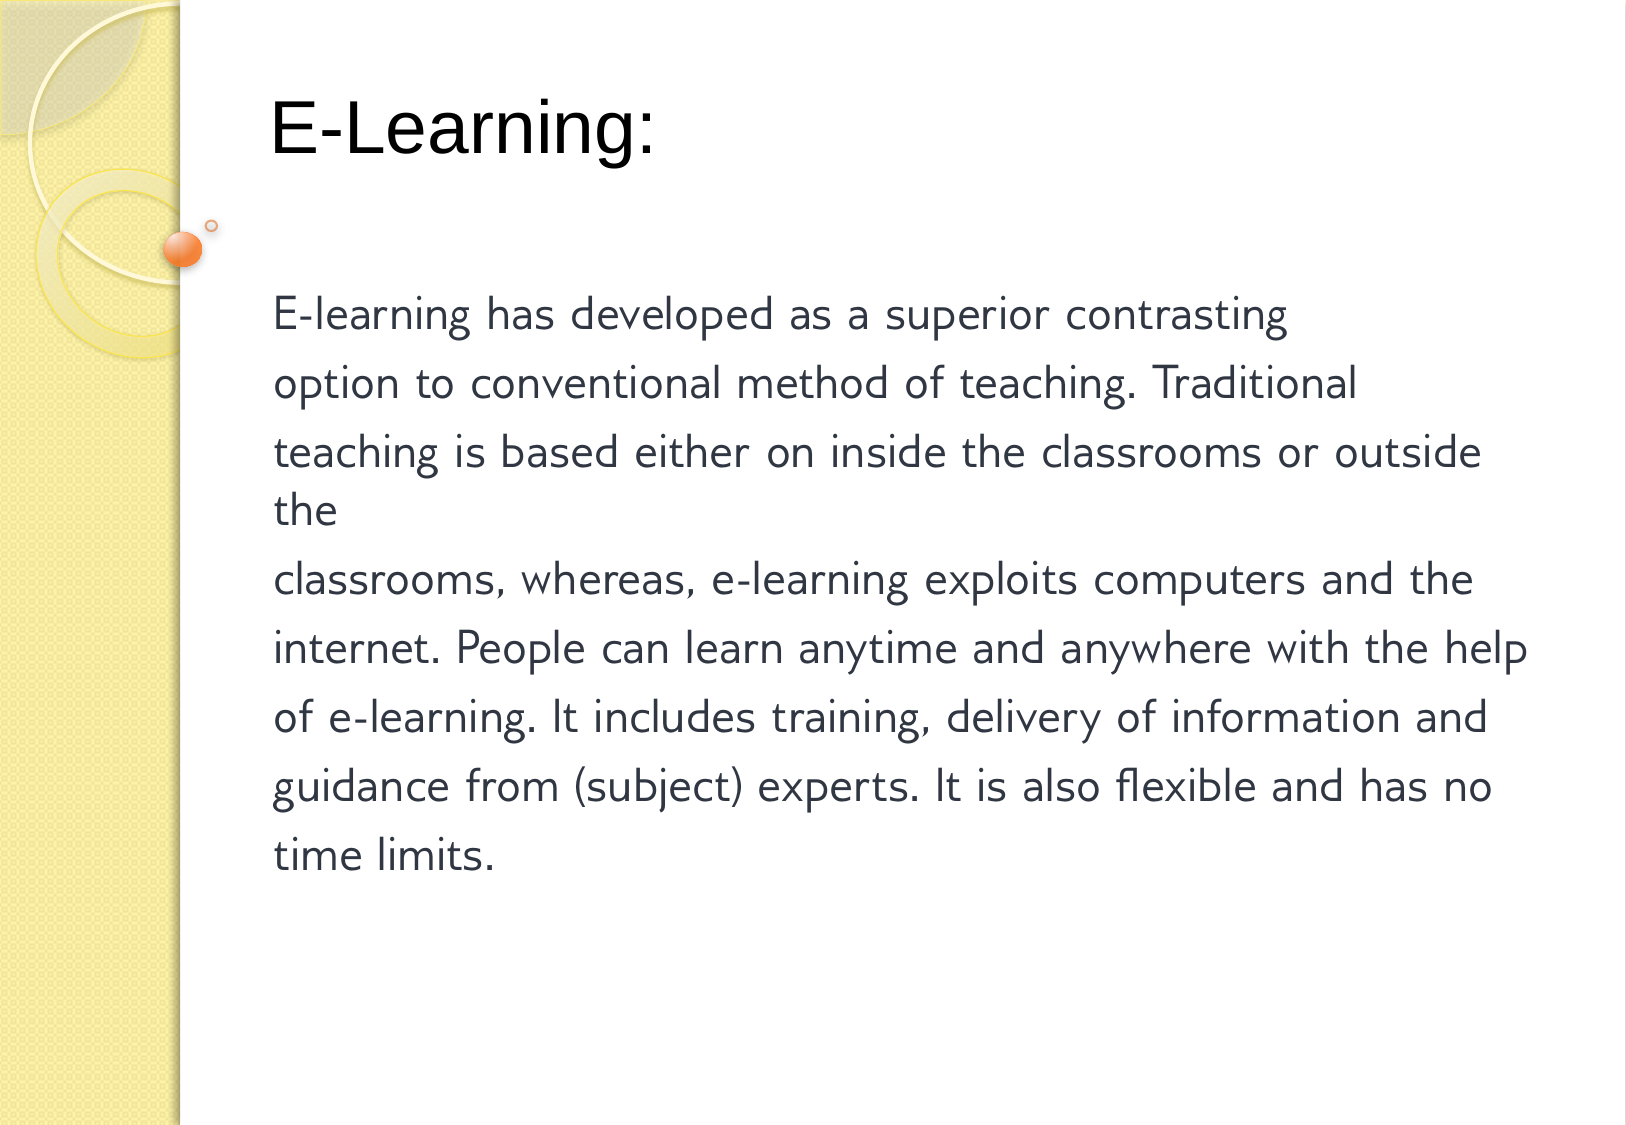

# E-Learning:
E-learning has developed as a superior contrasting
option to conventional method of teaching. Traditional
teaching is based either on inside the classrooms or outside the
classrooms, whereas, e-learning exploits computers and the
internet. People can learn anytime and anywhere with the help
of e-learning. It includes training, delivery of information and
guidance from (subject) experts. It is also flexible and has no
time limits.